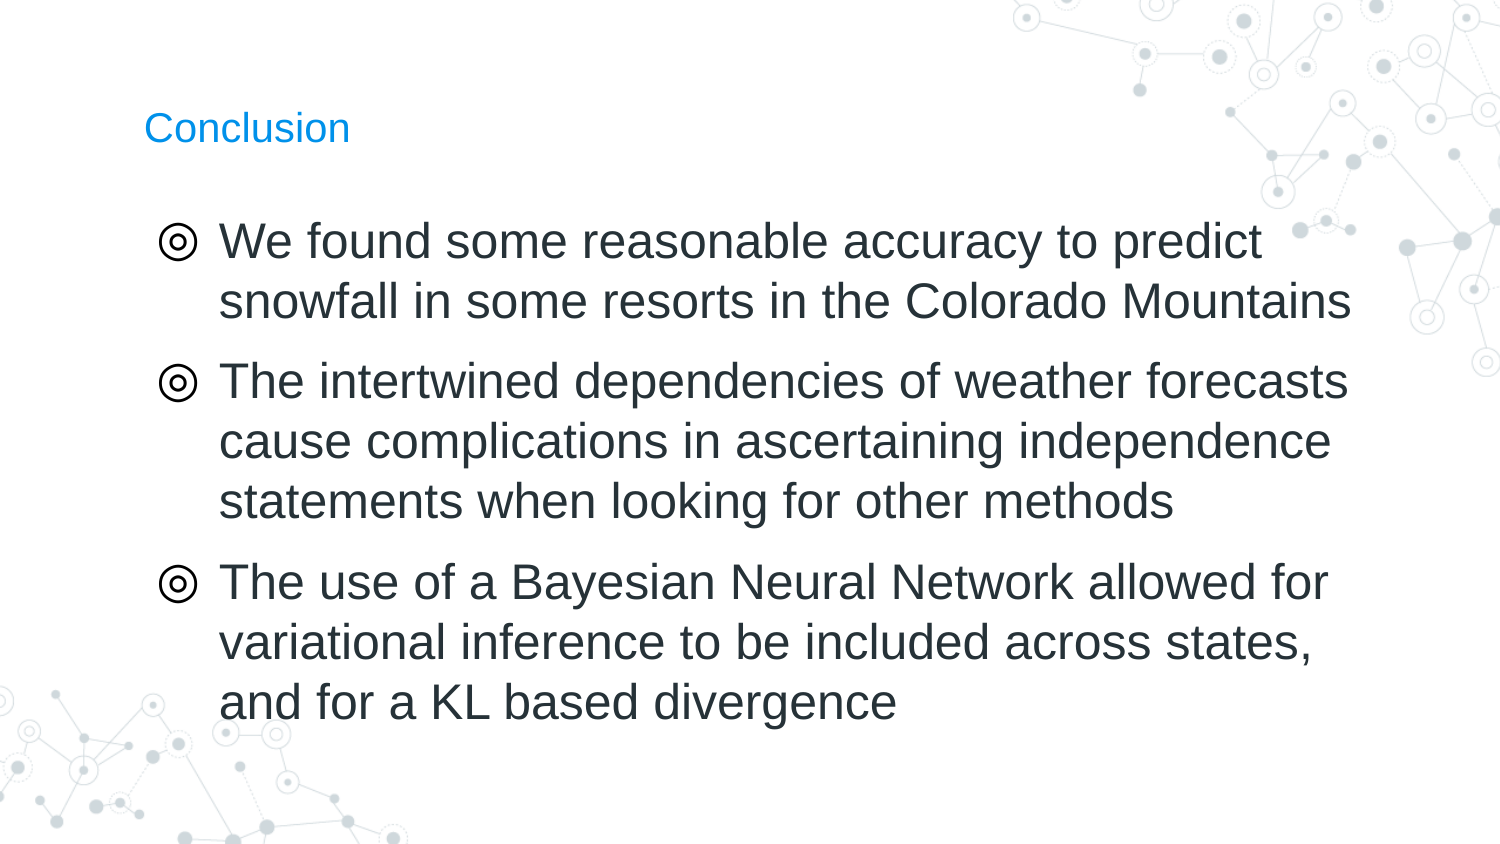

# Conclusion
We found some reasonable accuracy to predict snowfall in some resorts in the Colorado Mountains
The intertwined dependencies of weather forecasts cause complications in ascertaining independence statements when looking for other methods
The use of a Bayesian Neural Network allowed for variational inference to be included across states, and for a KL based divergence